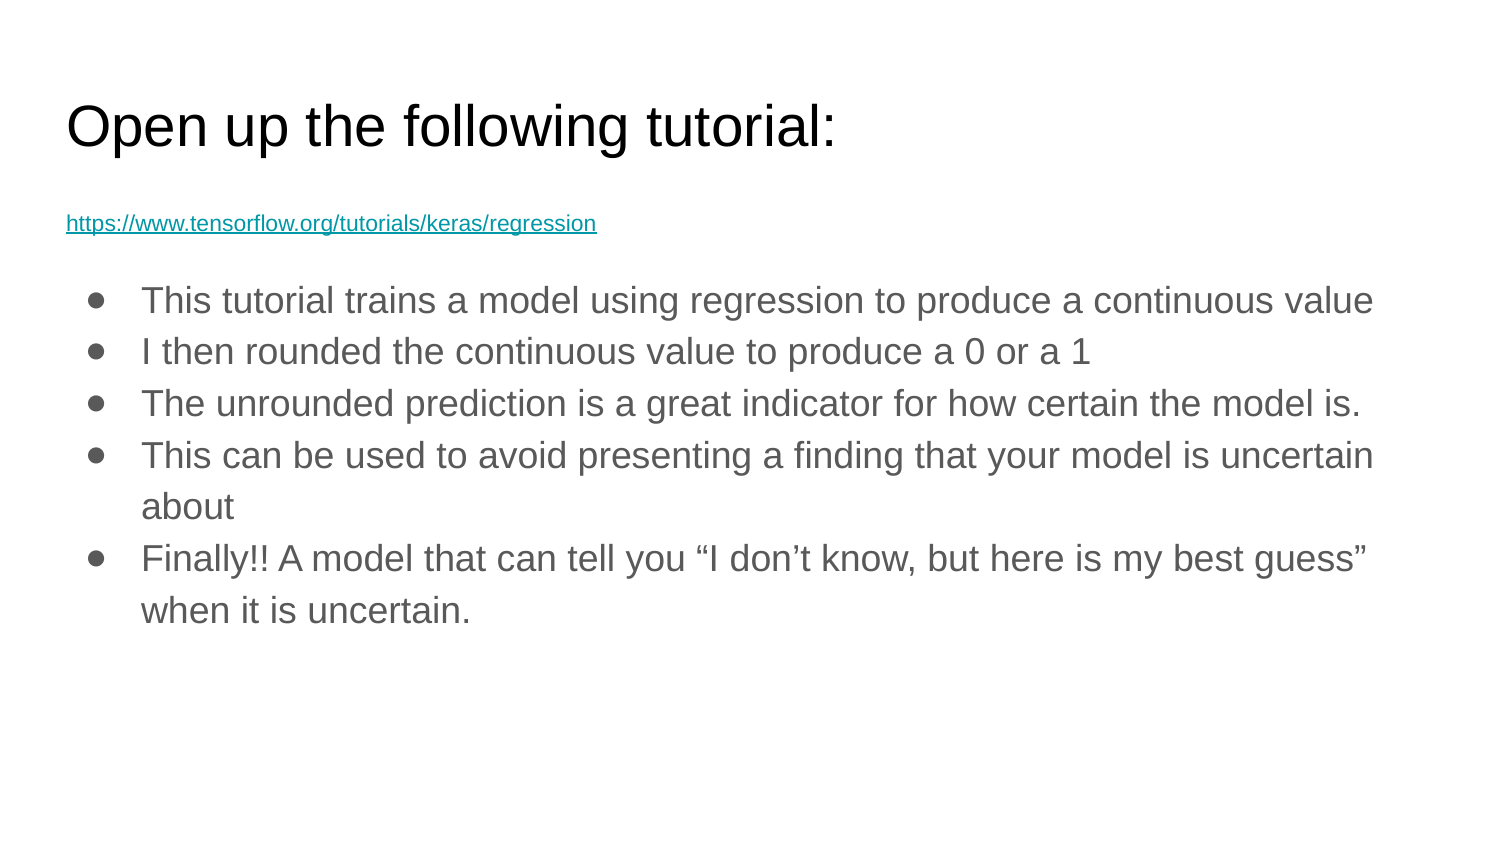

# Open up the following tutorial:
https://www.tensorflow.org/tutorials/keras/regression
This tutorial trains a model using regression to produce a continuous value
I then rounded the continuous value to produce a 0 or a 1
The unrounded prediction is a great indicator for how certain the model is.
This can be used to avoid presenting a finding that your model is uncertain about
Finally!! A model that can tell you “I don’t know, but here is my best guess” when it is uncertain.